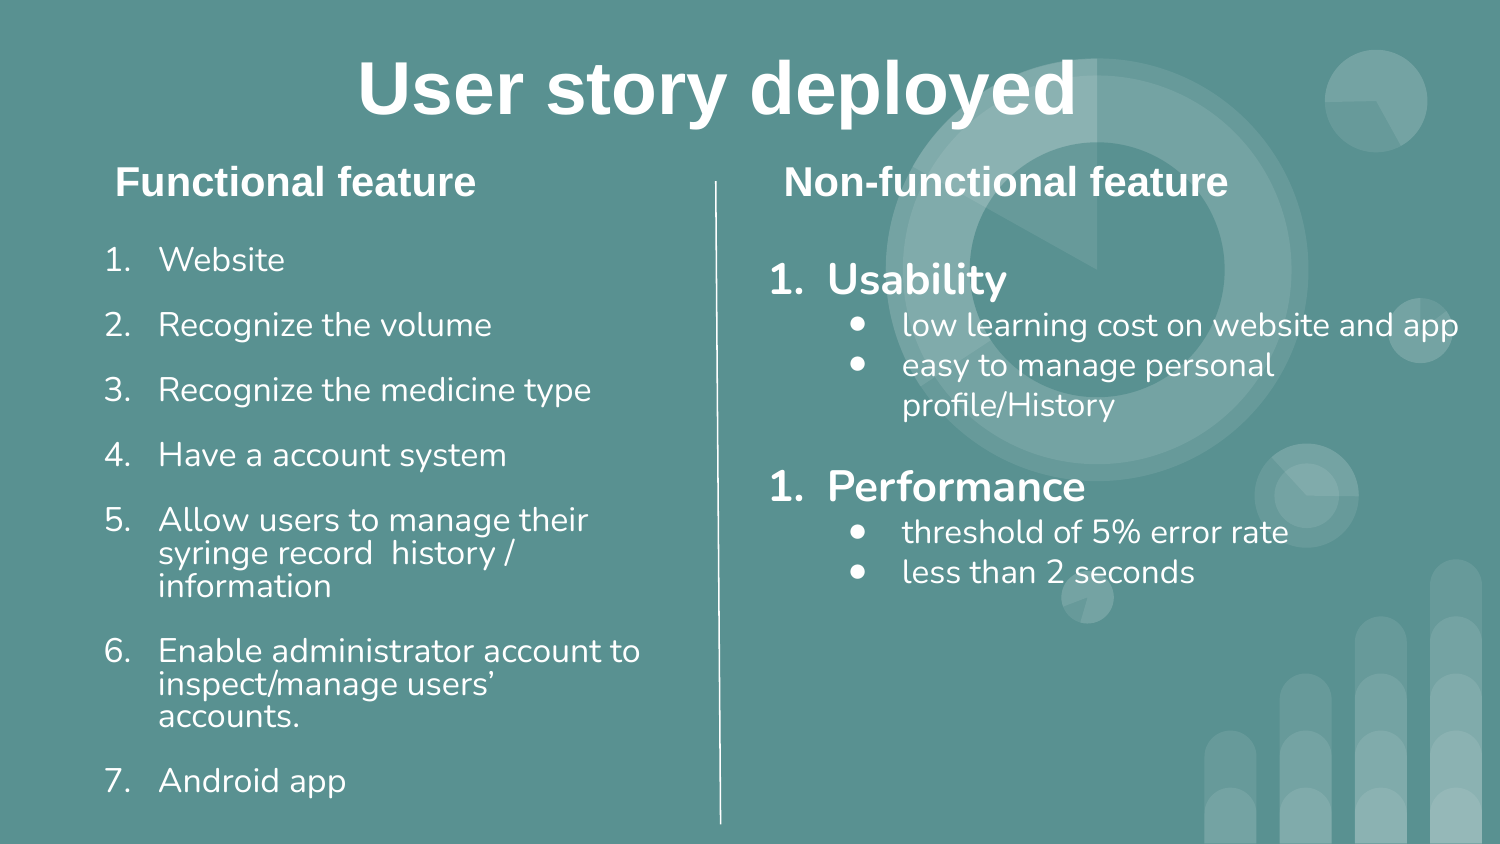

User story deployed

# Functional feature
Non-functional feature
Website

Recognize the volume

Recognize the medicine type

Have a account system

Allow users to manage their syringe record  history / information

Enable administrator account to inspect/manage users’ accounts.

Android app
Usability
low learning cost on website and app
easy to manage personal profile/History

Performance
threshold of 5% error rate
less than 2 seconds